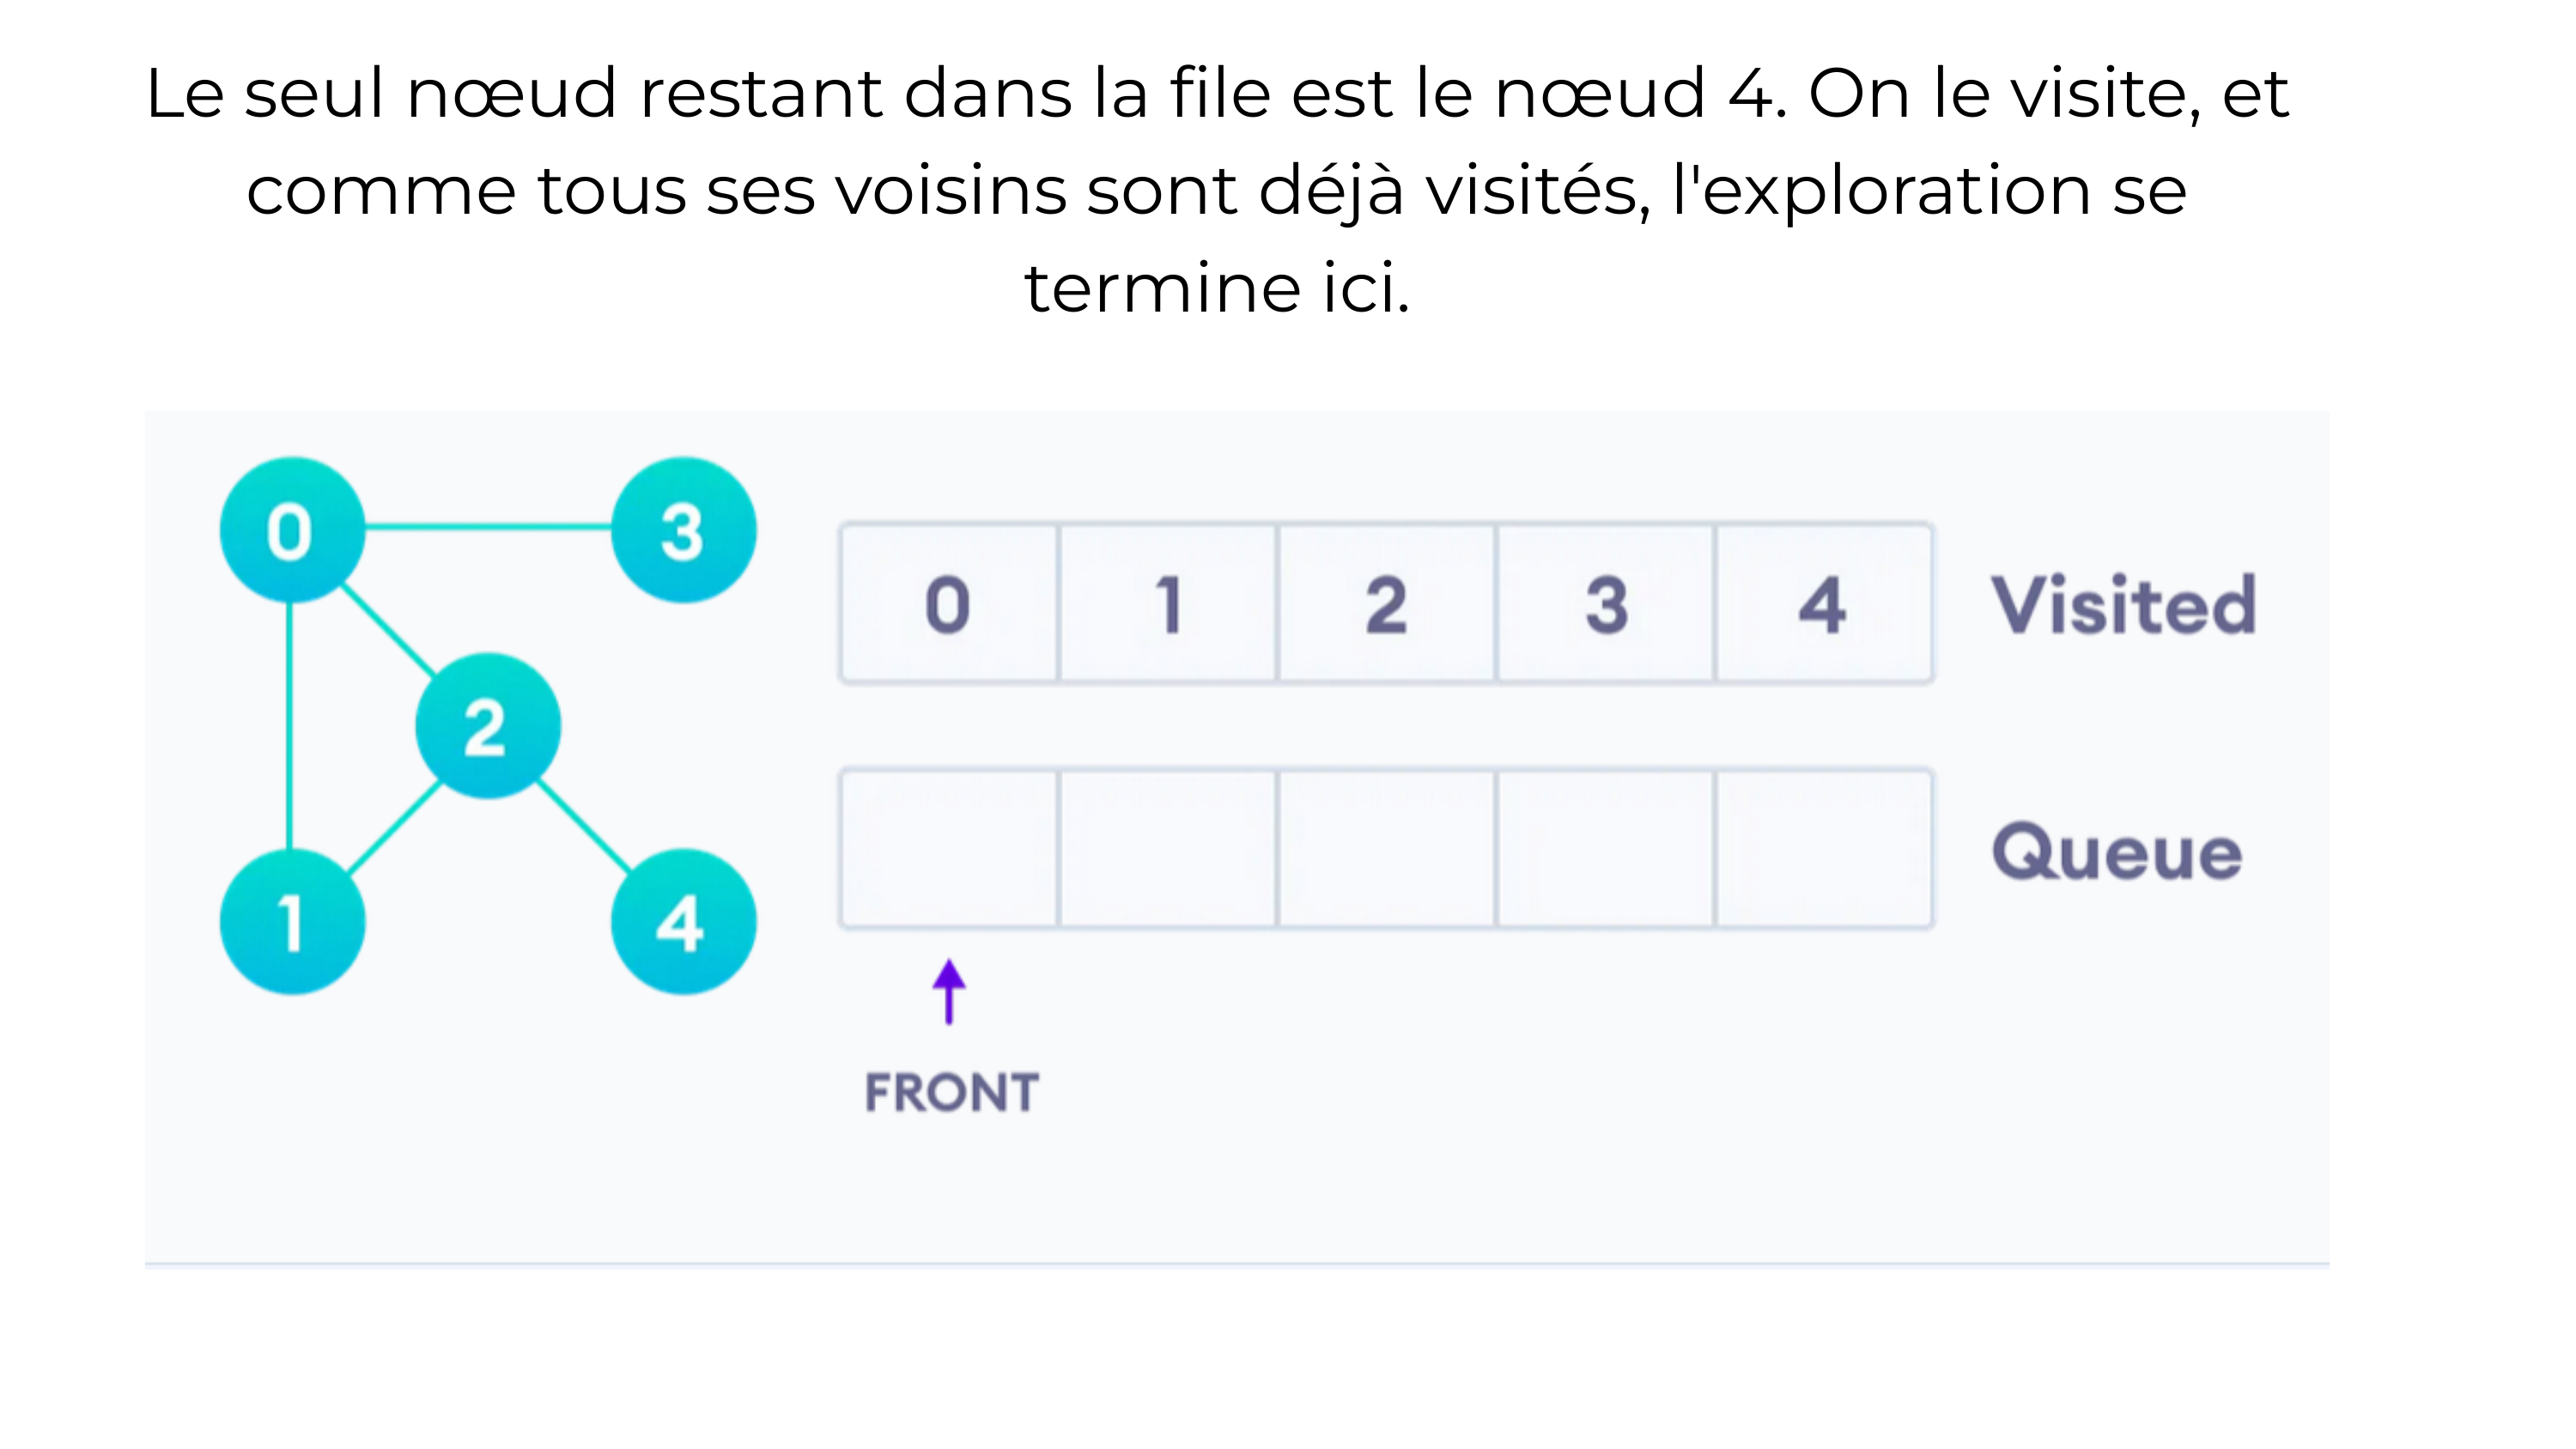

Le seul nœud restant dans la file est le nœud 4. On le visite, et comme tous ses voisins sont déjà visités, l'exploration se termine ici.